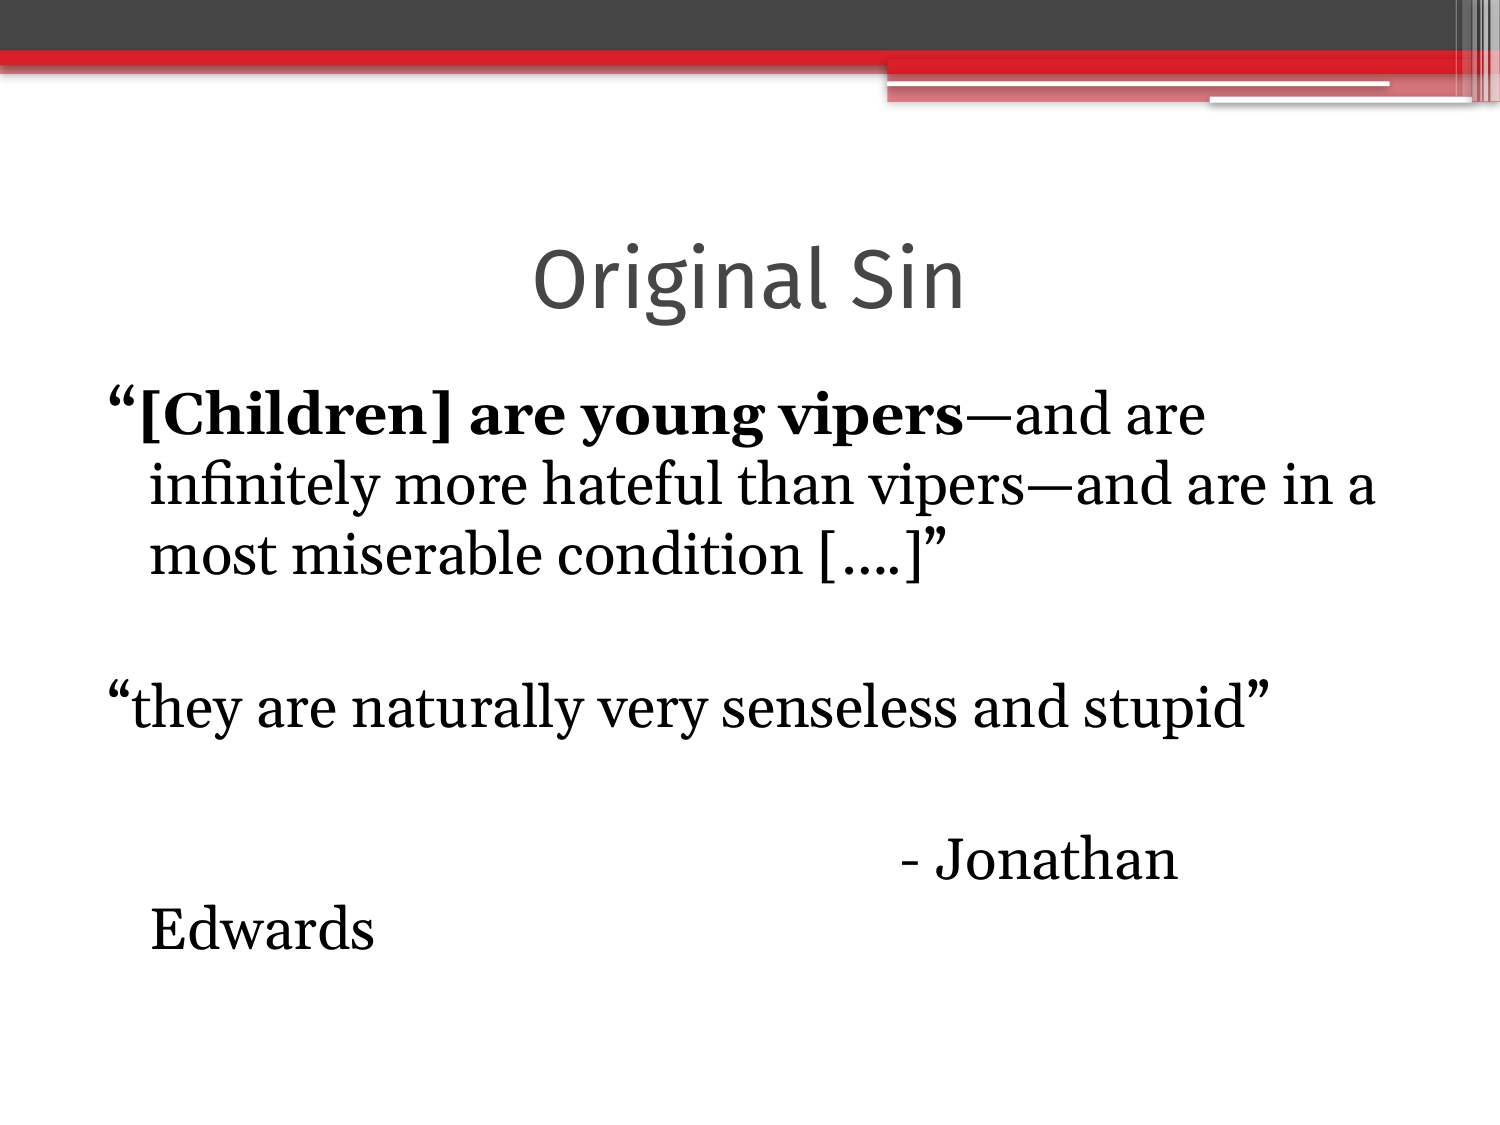

# Original Sin
“[Children] are young vipers—and are infinitely more hateful than vipers—and are in a most miserable condition [….]”

“they are naturally very senseless and stupid”

						- Jonathan Edwards